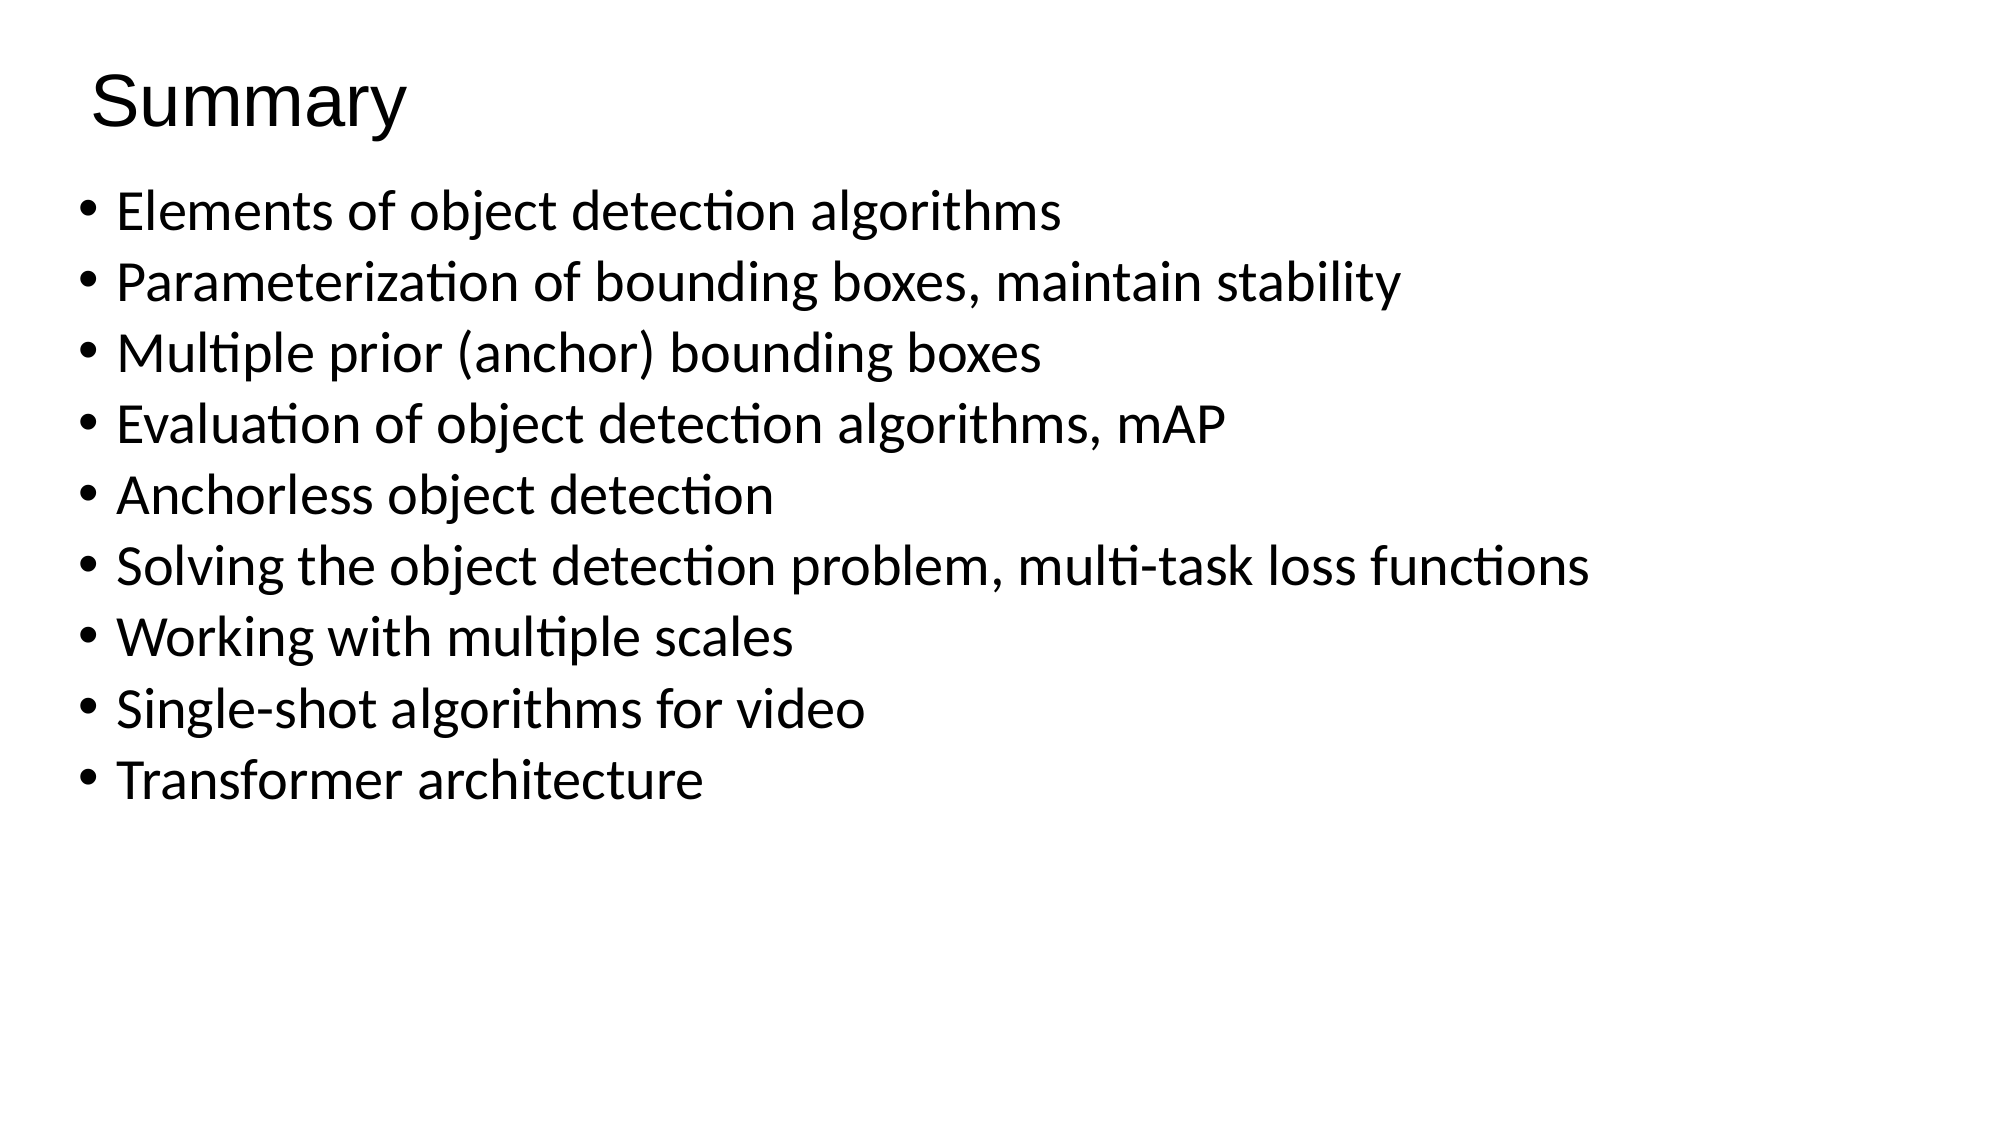

# Summary
Elements of object detection algorithms
Parameterization of bounding boxes, maintain stability
Multiple prior (anchor) bounding boxes
Evaluation of object detection algorithms, mAP
Anchorless object detection
Solving the object detection problem, multi-task loss functions
Working with multiple scales
Single-shot algorithms for video
Transformer architecture